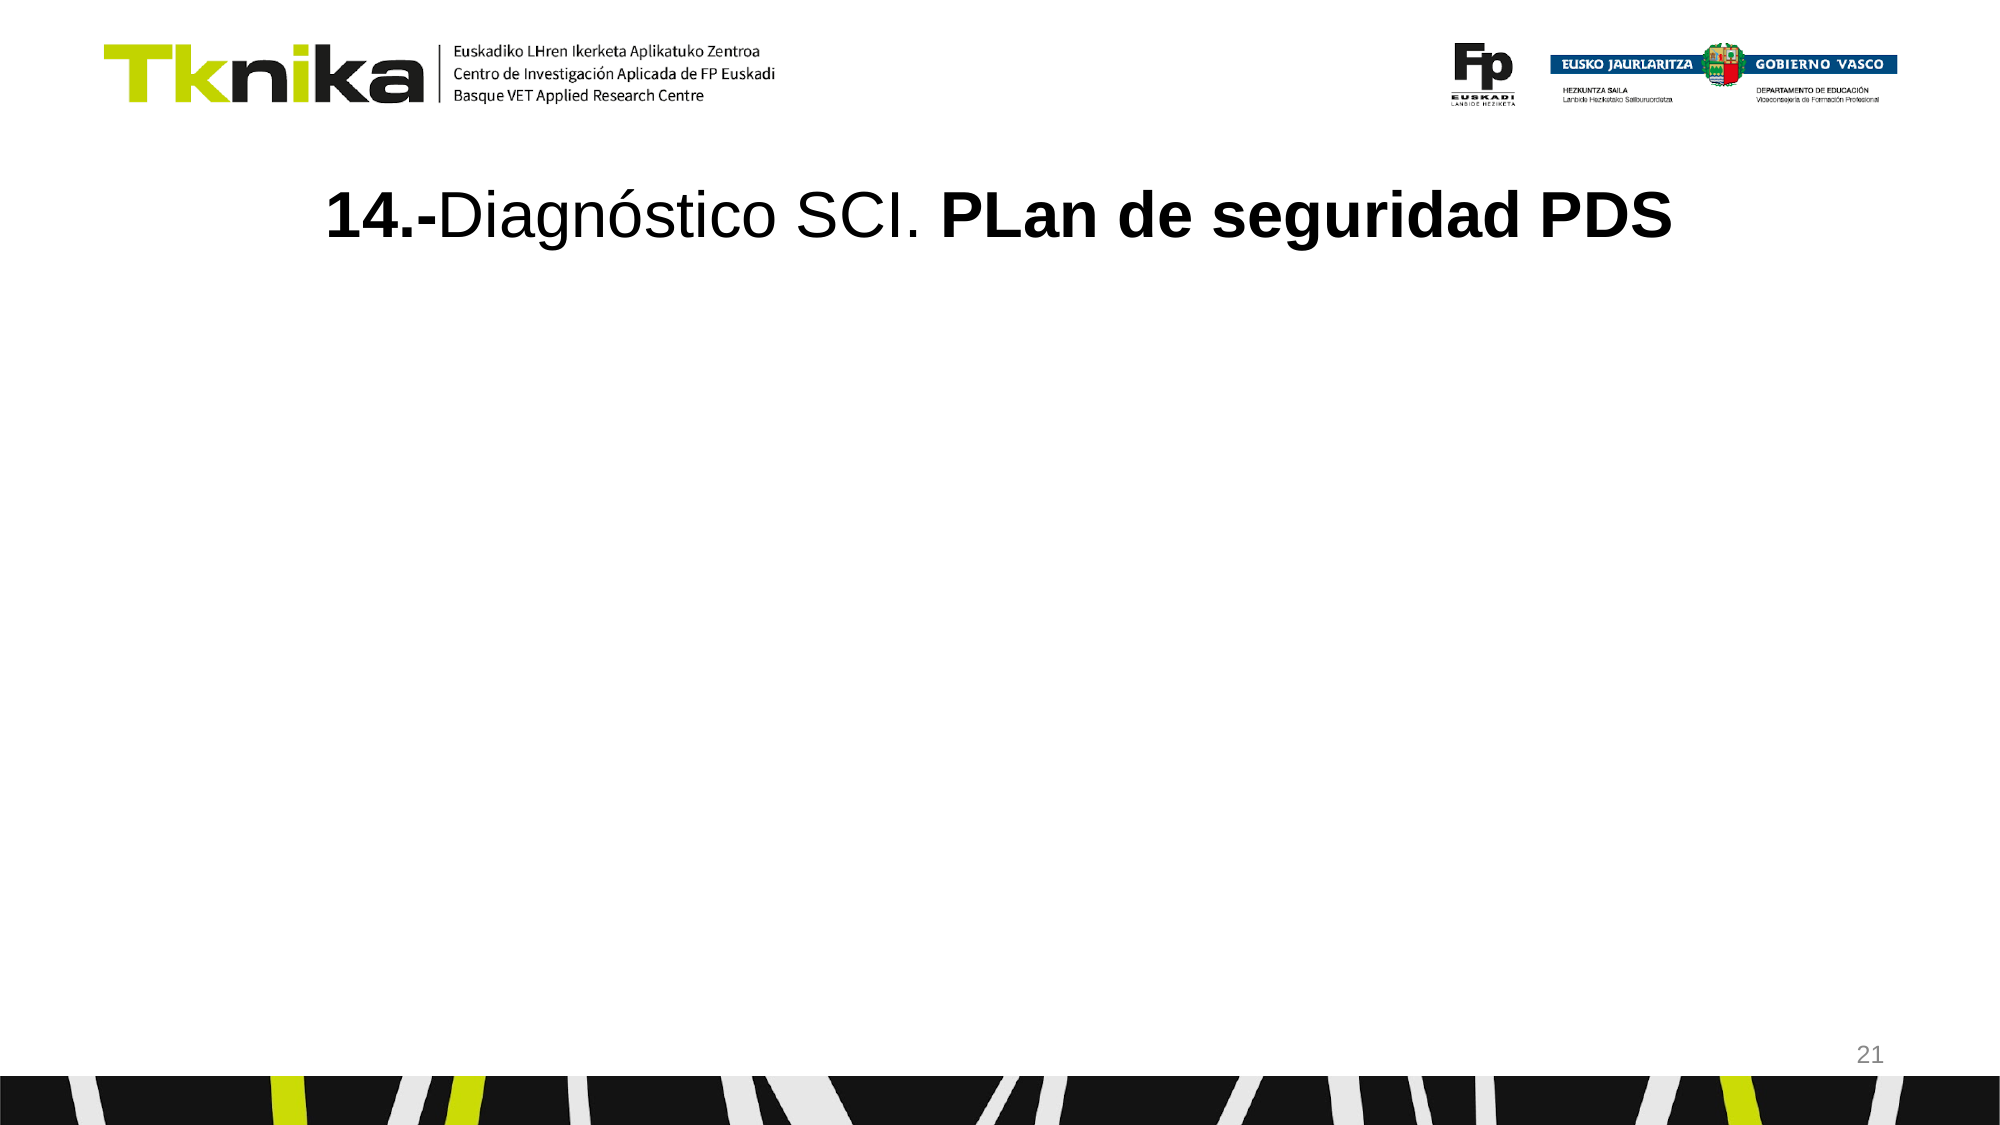

# 14.-Diagnóstico SCI. PLan de seguridad PDS
21